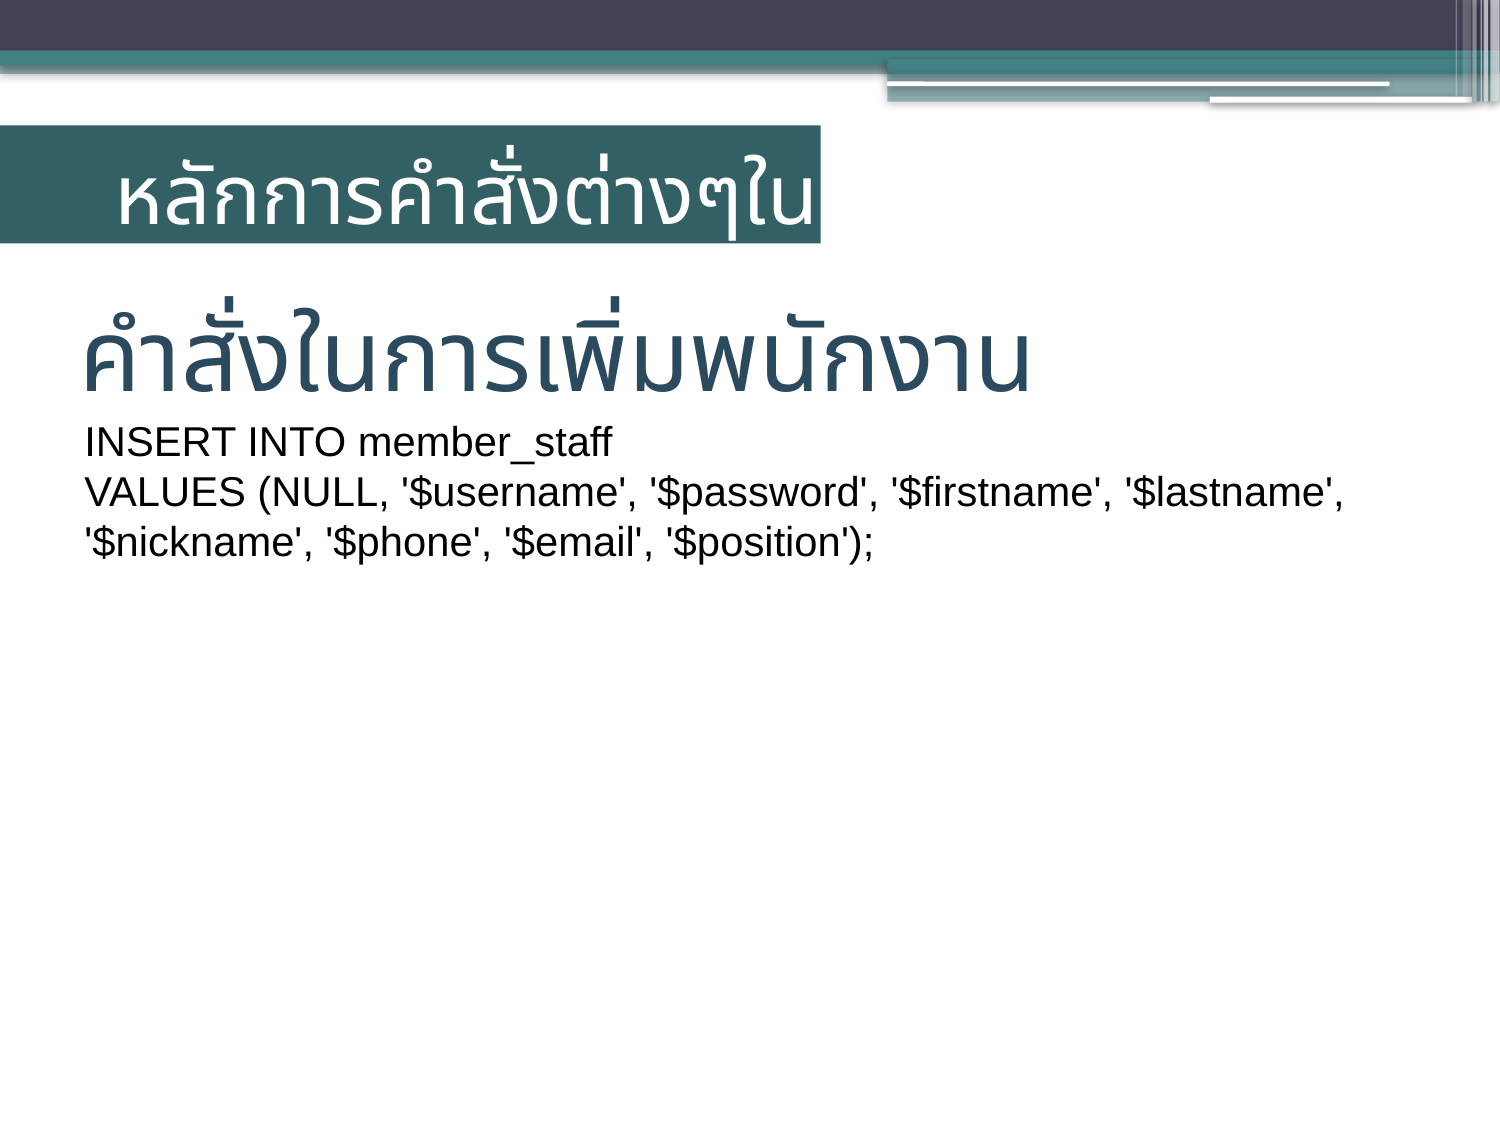

# หลักการคำสั่งต่างๆในเว็บ

คำสั่งในการเพิ่มพนักงาน
INSERT INTO member_staff
VALUES (NULL, '$username', '$password', '$firstname', '$lastname', '$nickname', '$phone', '$email', '$position');